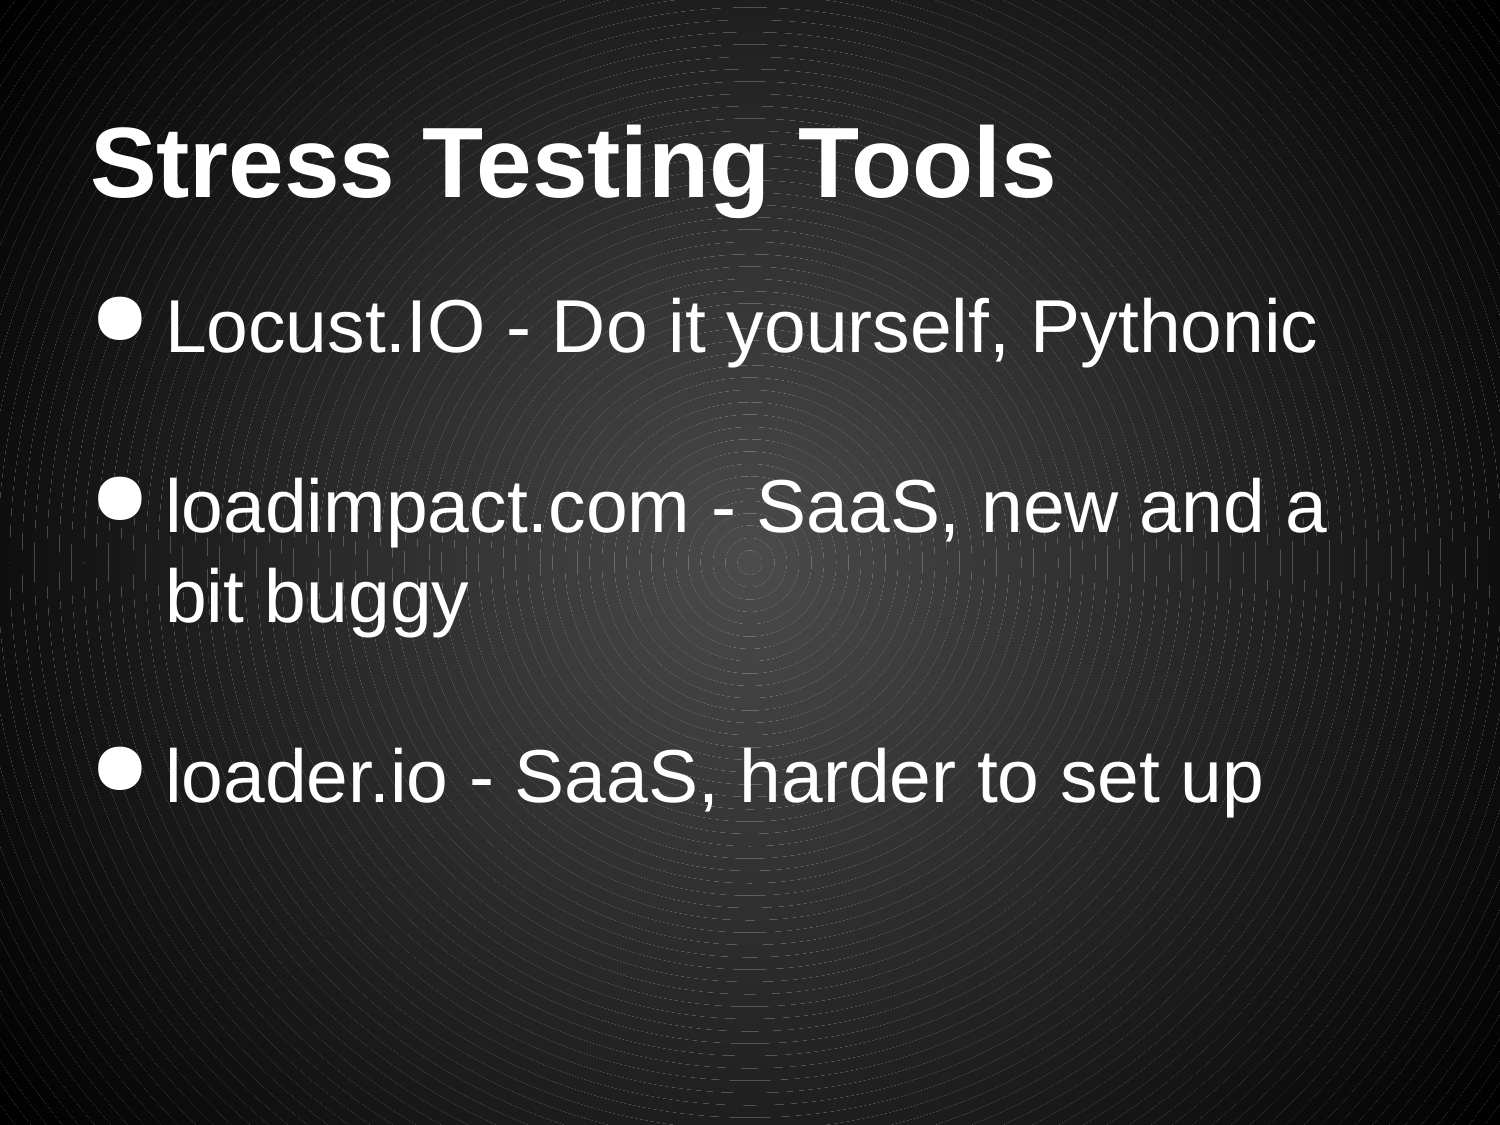

# Stress Testing Tools
Locust.IO - Do it yourself, Pythonic

loadimpact.com - SaaS, new and a bit buggy

loader.io - SaaS, harder to set up